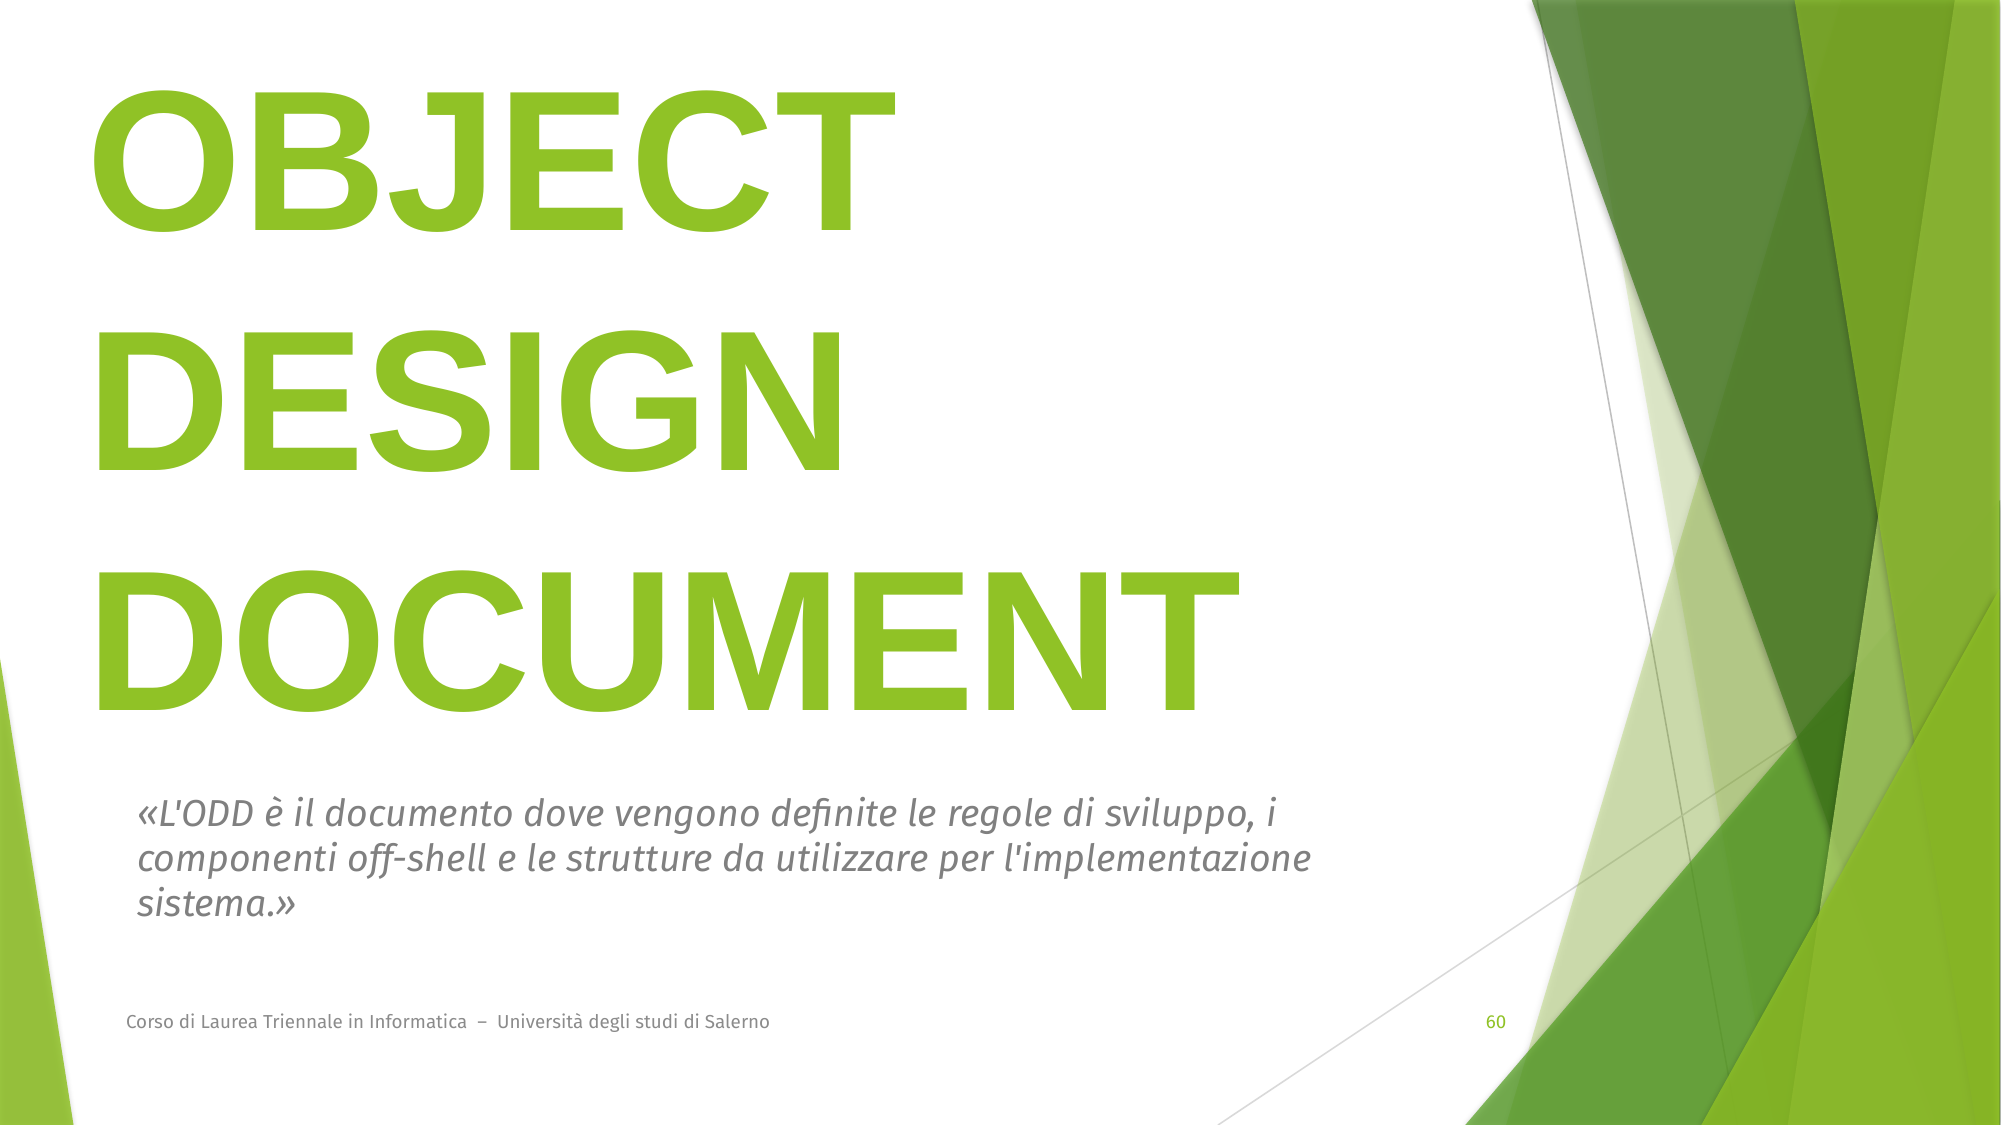

# OBJECT DESIGN DOCUMENT
«L'ODD è il documento dove vengono definite le regole di sviluppo, i componenti off-shell e le strutture da utilizzare per l'implementazione sistema.»

Corso di Laurea Triennale in Informatica  –  Università degli studi di Salerno
60